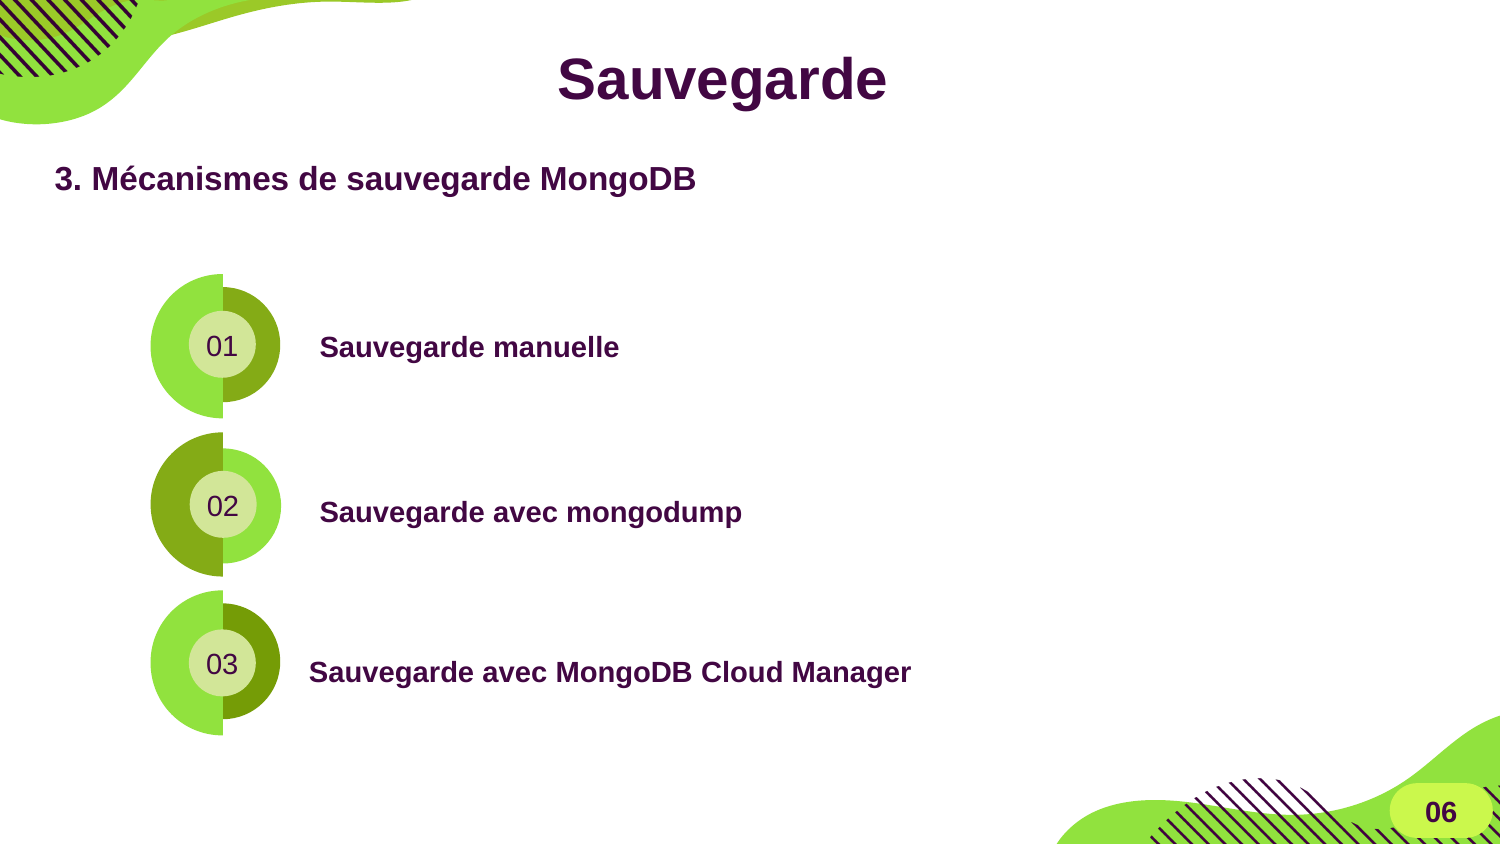

# Sauvegarde
3. Mécanismes de sauvegarde MongoDB

01
Sauvegarde manuelle

02
Sauvegarde avec mongodump

03
Sauvegarde avec MongoDB Cloud Manager
06

01
02

Sauvegardes Instantanés de système de fichiers (Snapshots)
Sauvegardes logiques